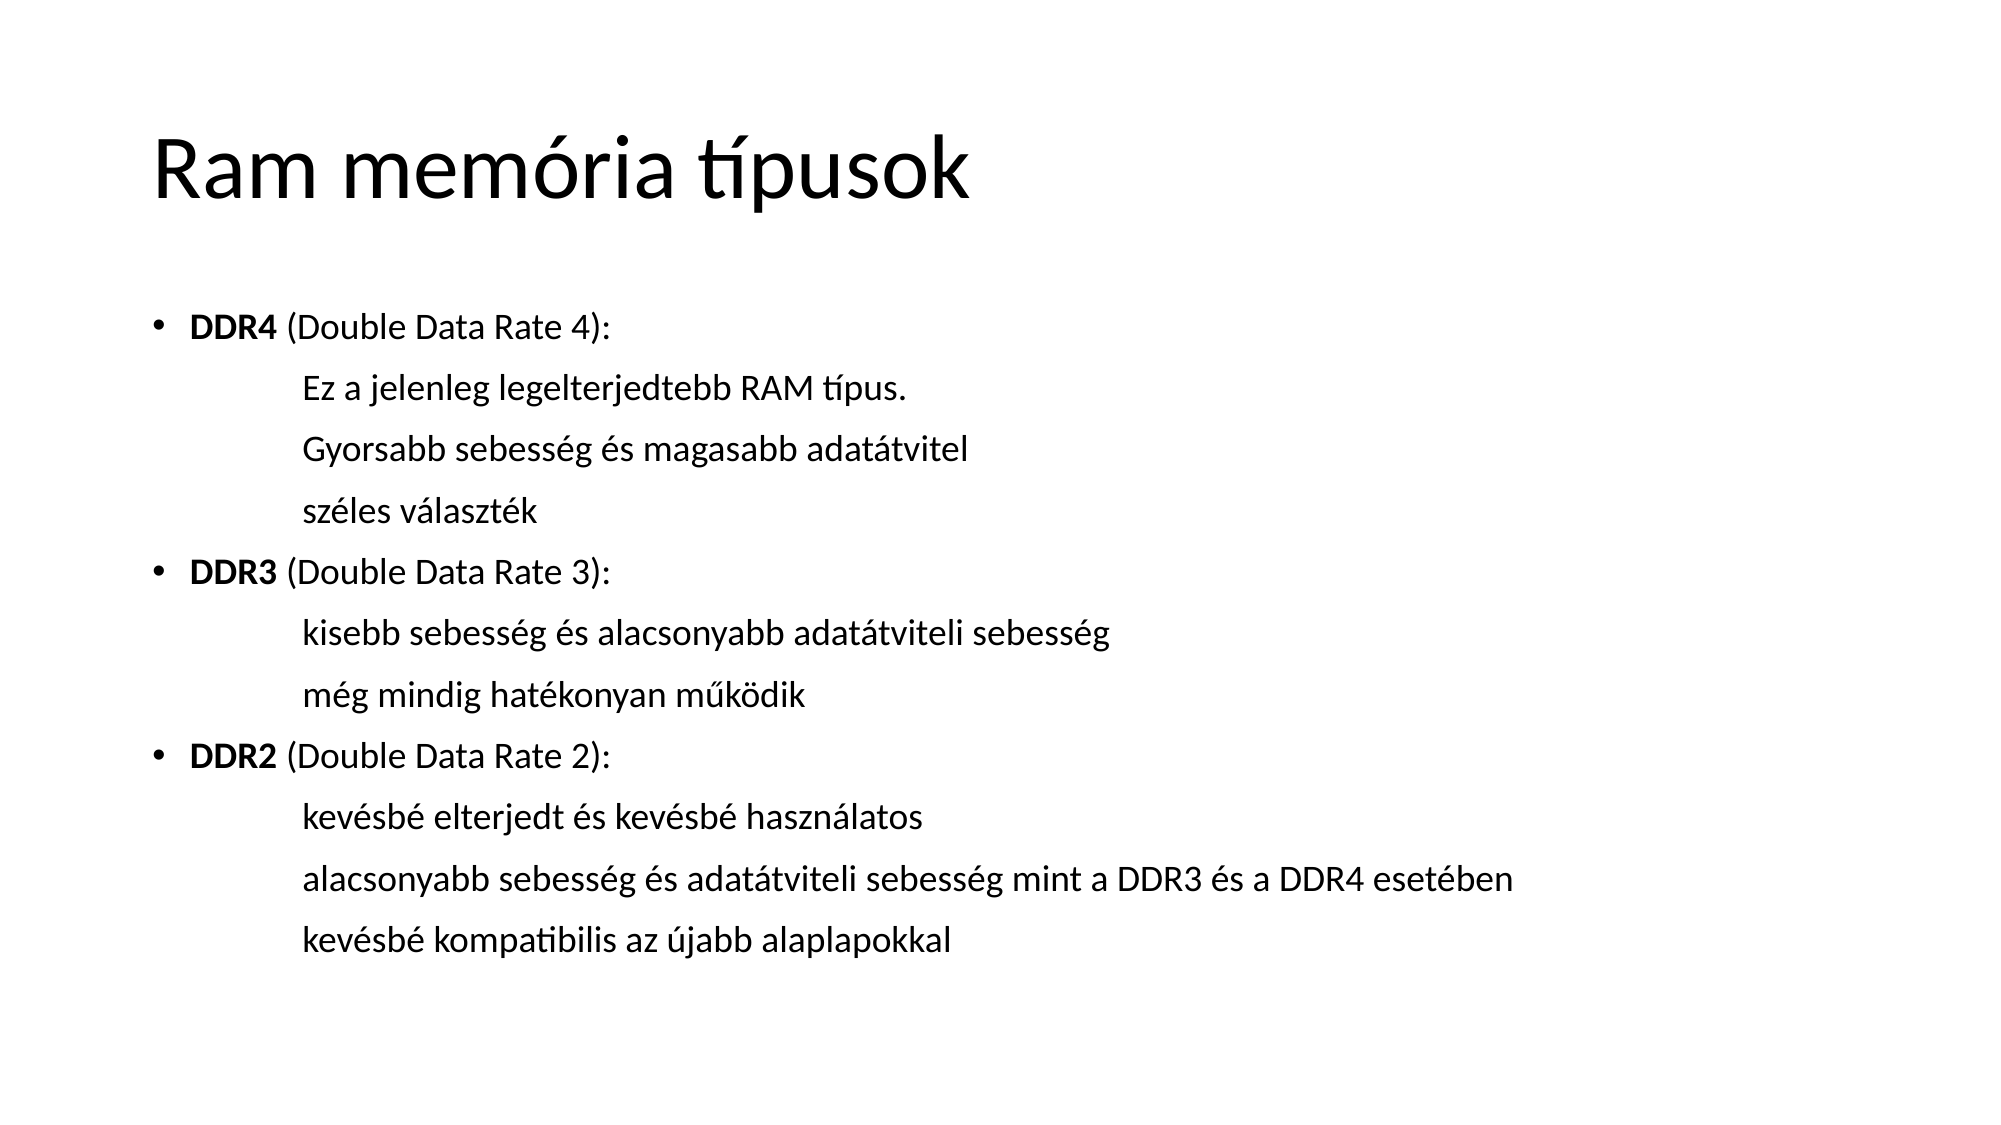

# Ram memória típusok
DDR4 (Double Data Rate 4):
	Ez a jelenleg legelterjedtebb RAM típus.
	Gyorsabb sebesség és magasabb adatátvitel
	széles választék
DDR3 (Double Data Rate 3):
	kisebb sebesség és alacsonyabb adatátviteli sebesség
	még mindig hatékonyan működik
DDR2 (Double Data Rate 2):
	kevésbé elterjedt és kevésbé használatos
	alacsonyabb sebesség és adatátviteli sebesség mint a DDR3 és a DDR4 esetében
	kevésbé kompatibilis az újabb alaplapokkal